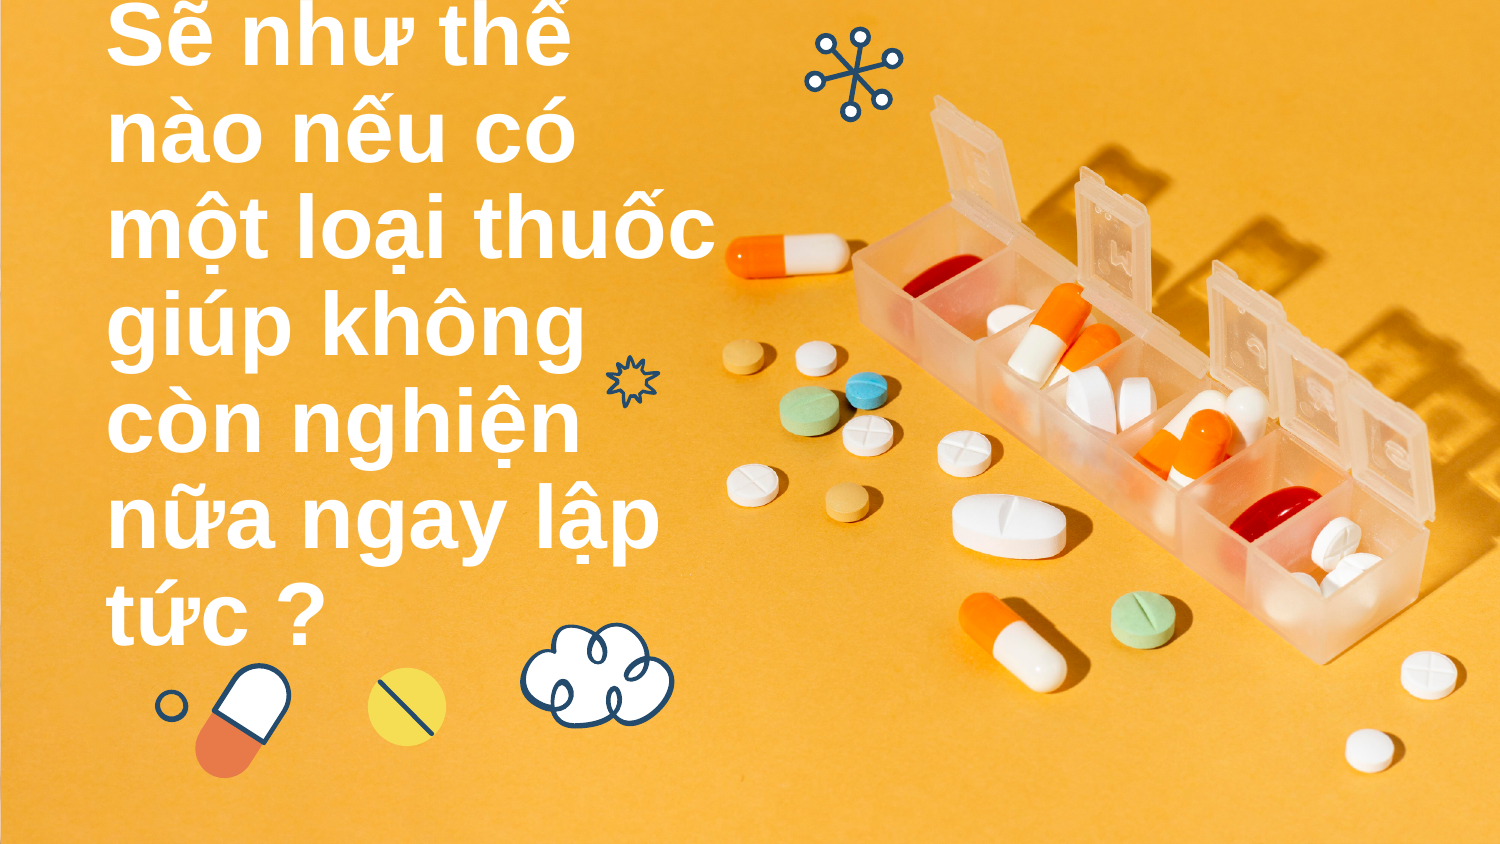

Sẽ như thế nào nếu có một loại thuốc giúp không còn nghiện nữa ngay lập tức ?